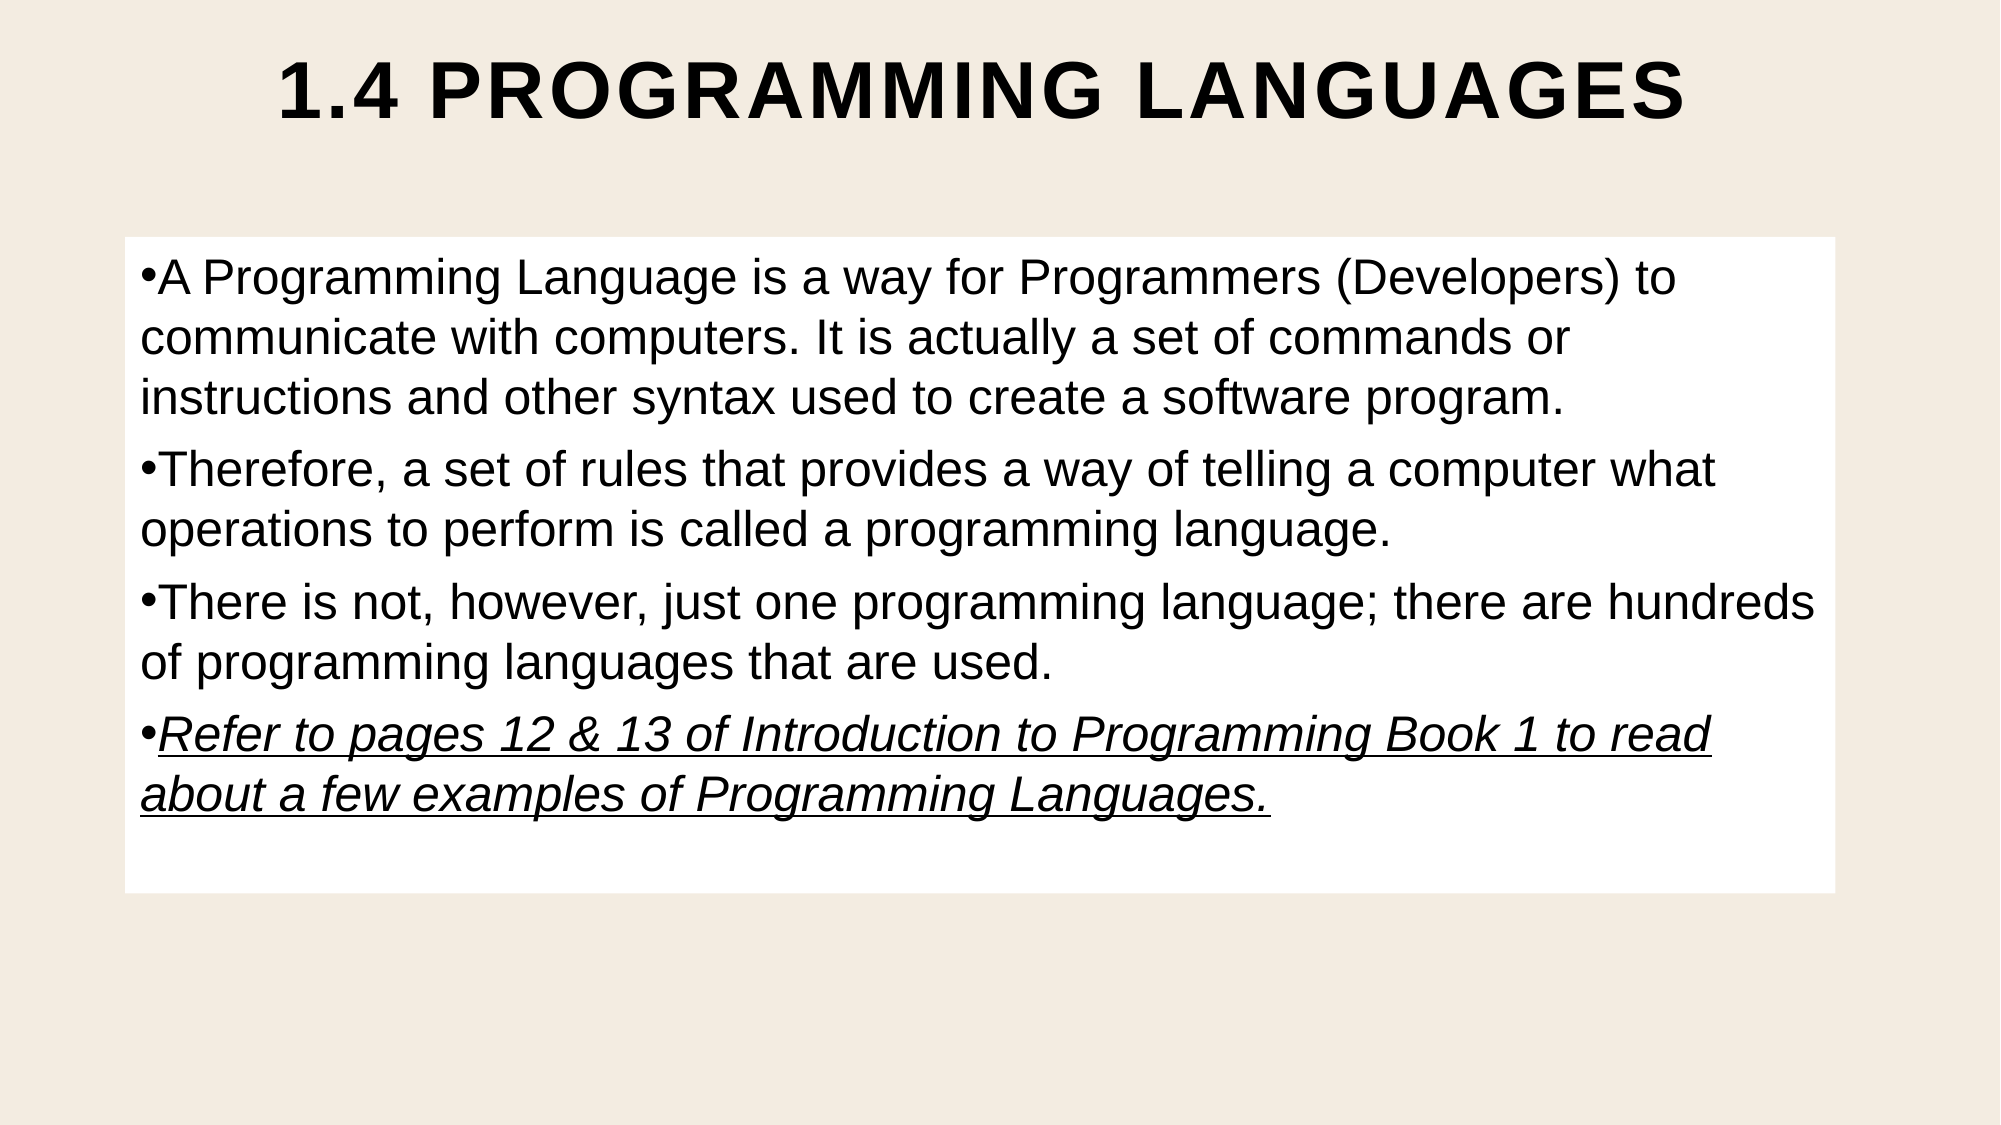

# 1.4 Programming Languages
A Programming Language is a way for Programmers (Developers) to communicate with computers. It is actually a set of commands or instructions and other syntax used to create a software program.
Therefore, a set of rules that provides a way of telling a computer what operations to perform is called a programming language.
There is not, however, just one programming language; there are hundreds of programming languages that are used.
Refer to pages 12 & 13 of Introduction to Programming Book 1 to read about a few examples of Programming Languages.